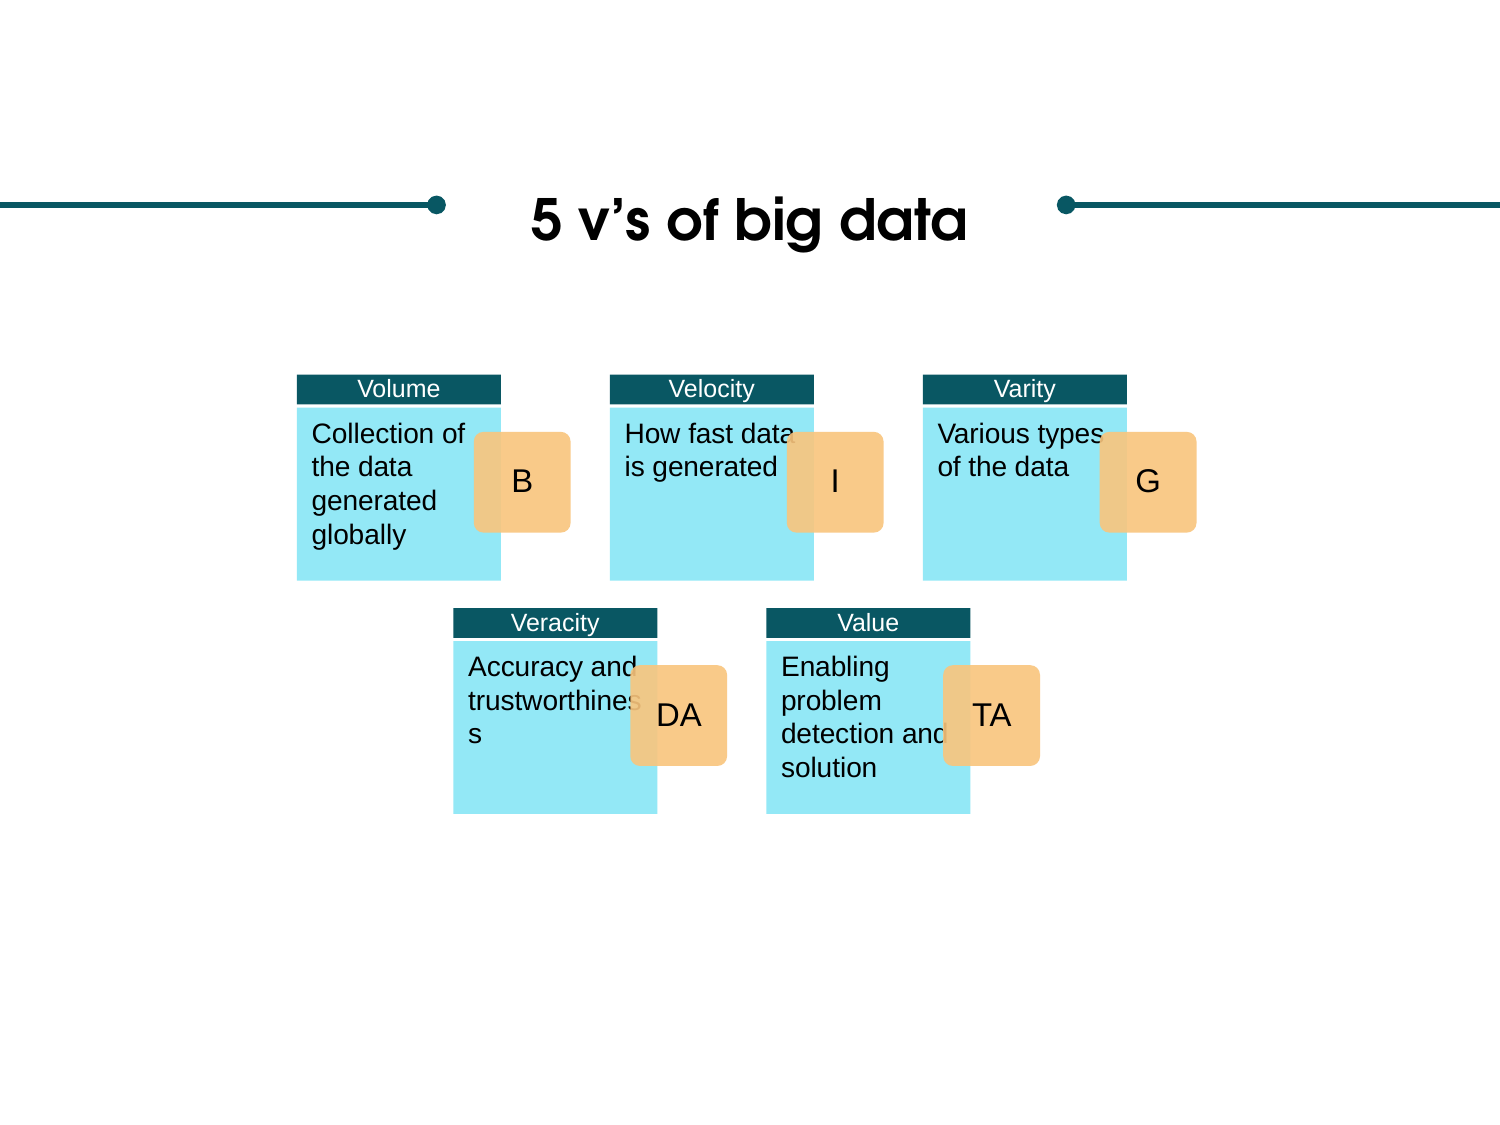

5 v’s of big data

Volume
Velocity
Varity
Collection of the data generated globally
How fast data is generated
Various types of the data
B
I
G
Veracity
Value
Accuracy and trustworthiness
Enabling problem detection and solution
DA
TA